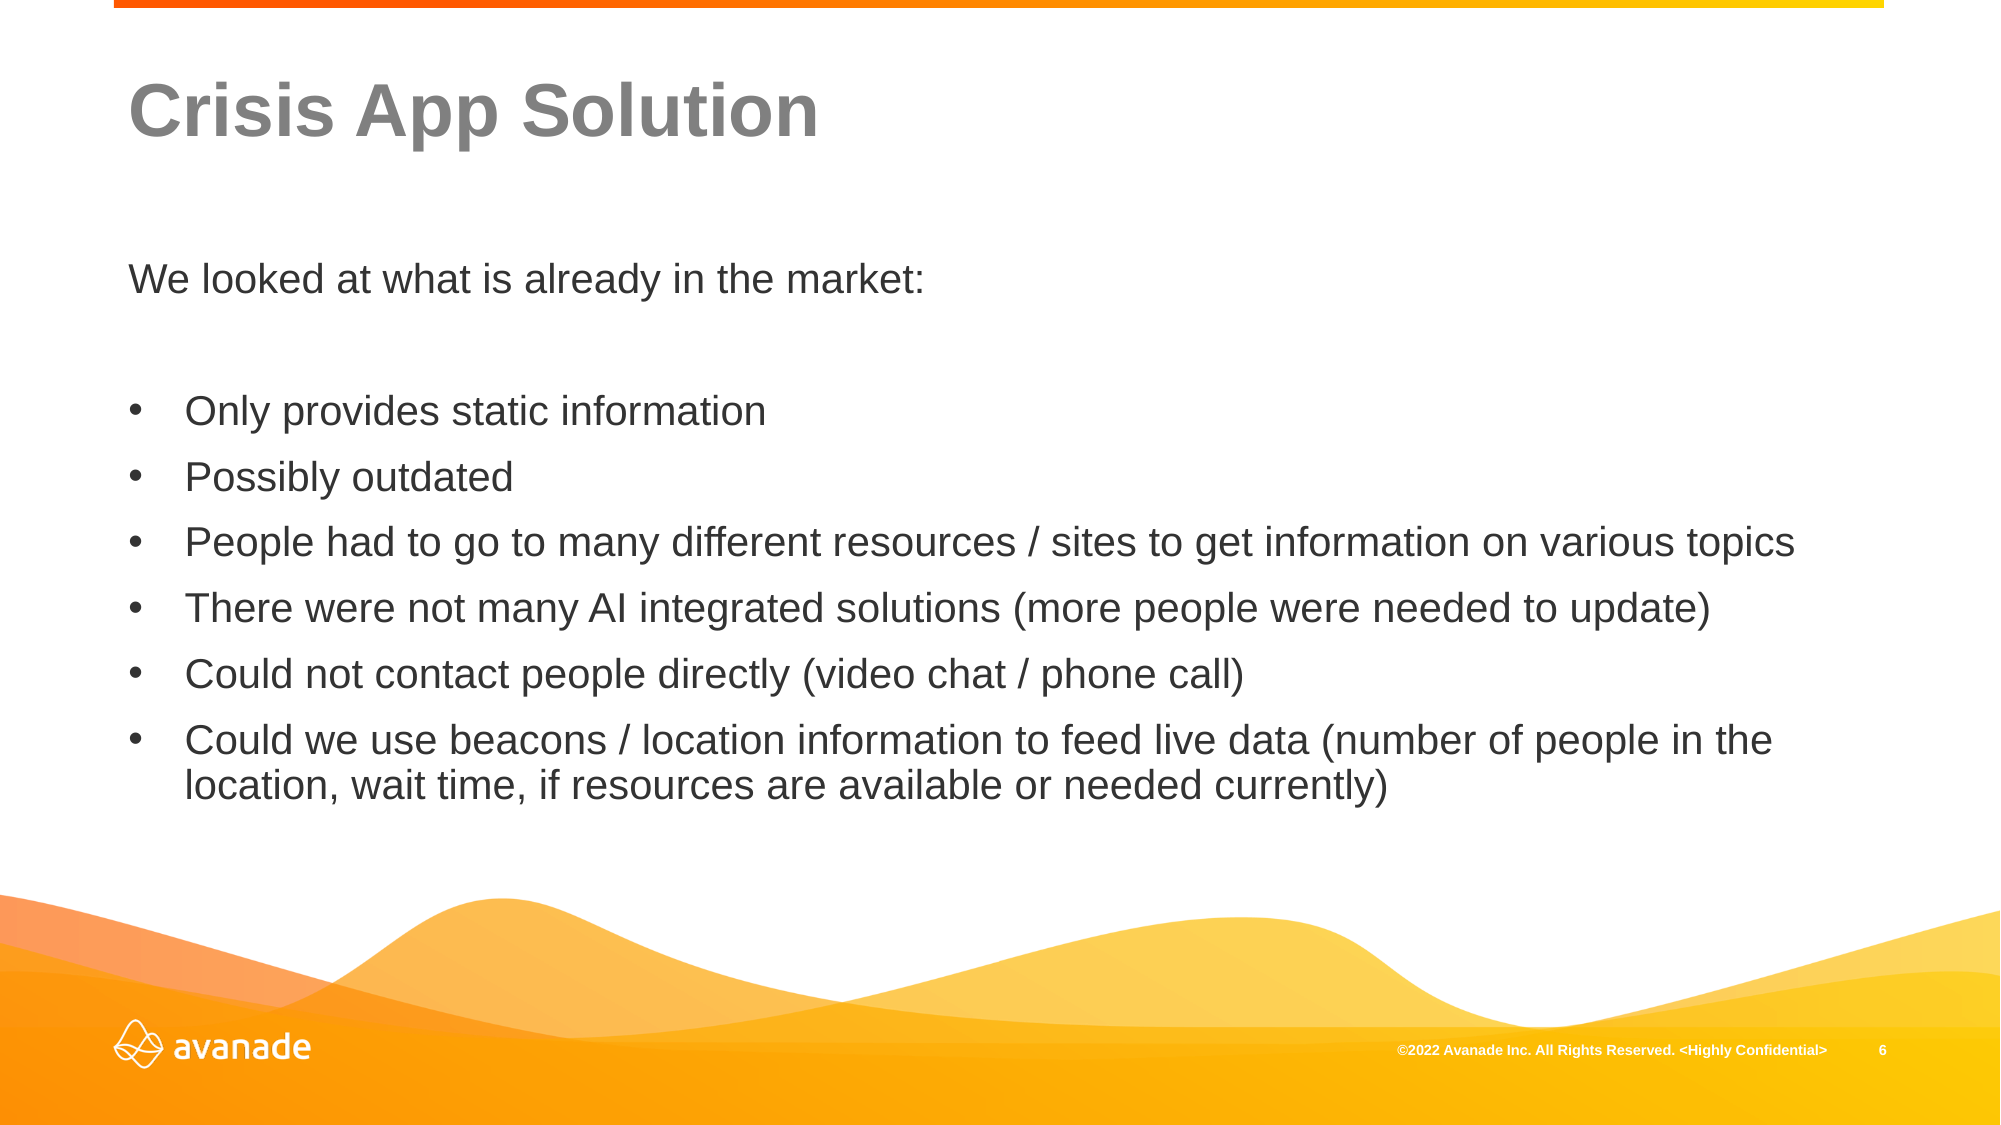

# Crisis App Solution
We looked at what is already in the market:

Only provides static information
Possibly outdated
People had to go to many different resources / sites to get information on various topics
There were not many AI integrated solutions (more people were needed to update)
Could not contact people directly (video chat / phone call)
Could we use beacons / location information to feed live data (number of people in the location, wait time, if resources are available or needed currently)